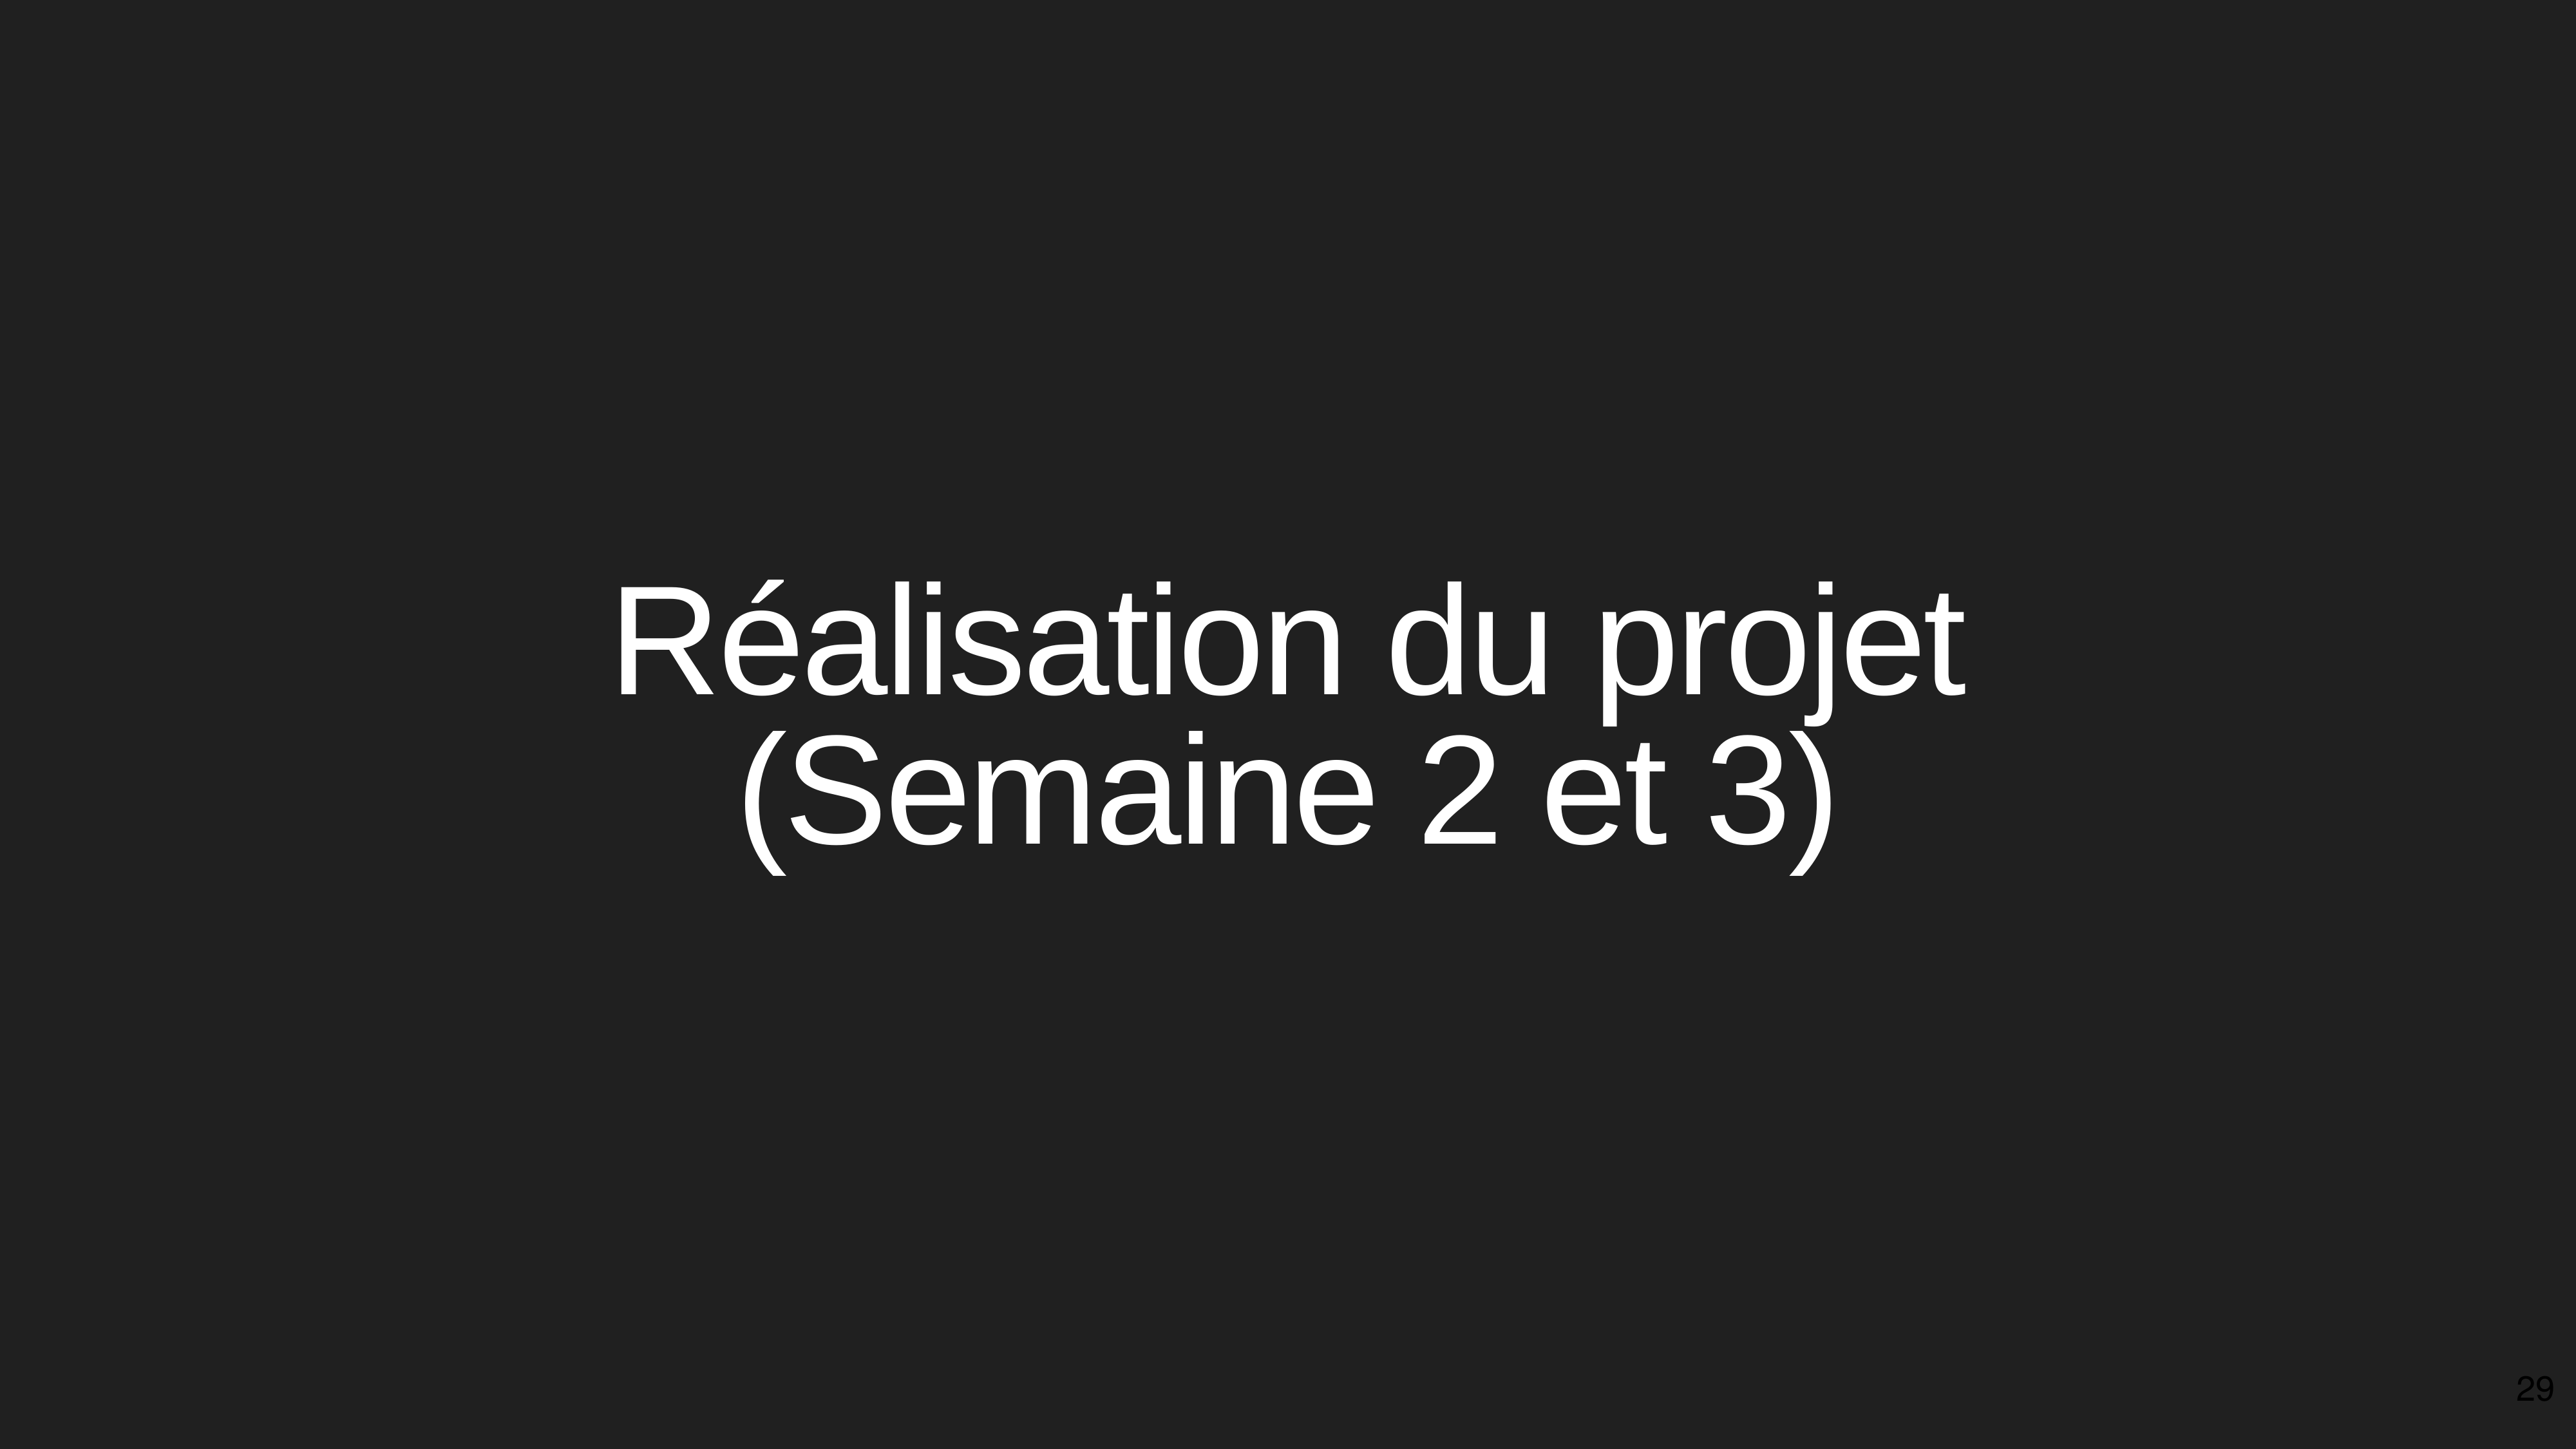

Réalisation du projet
(Semaine 2 et 3)
29